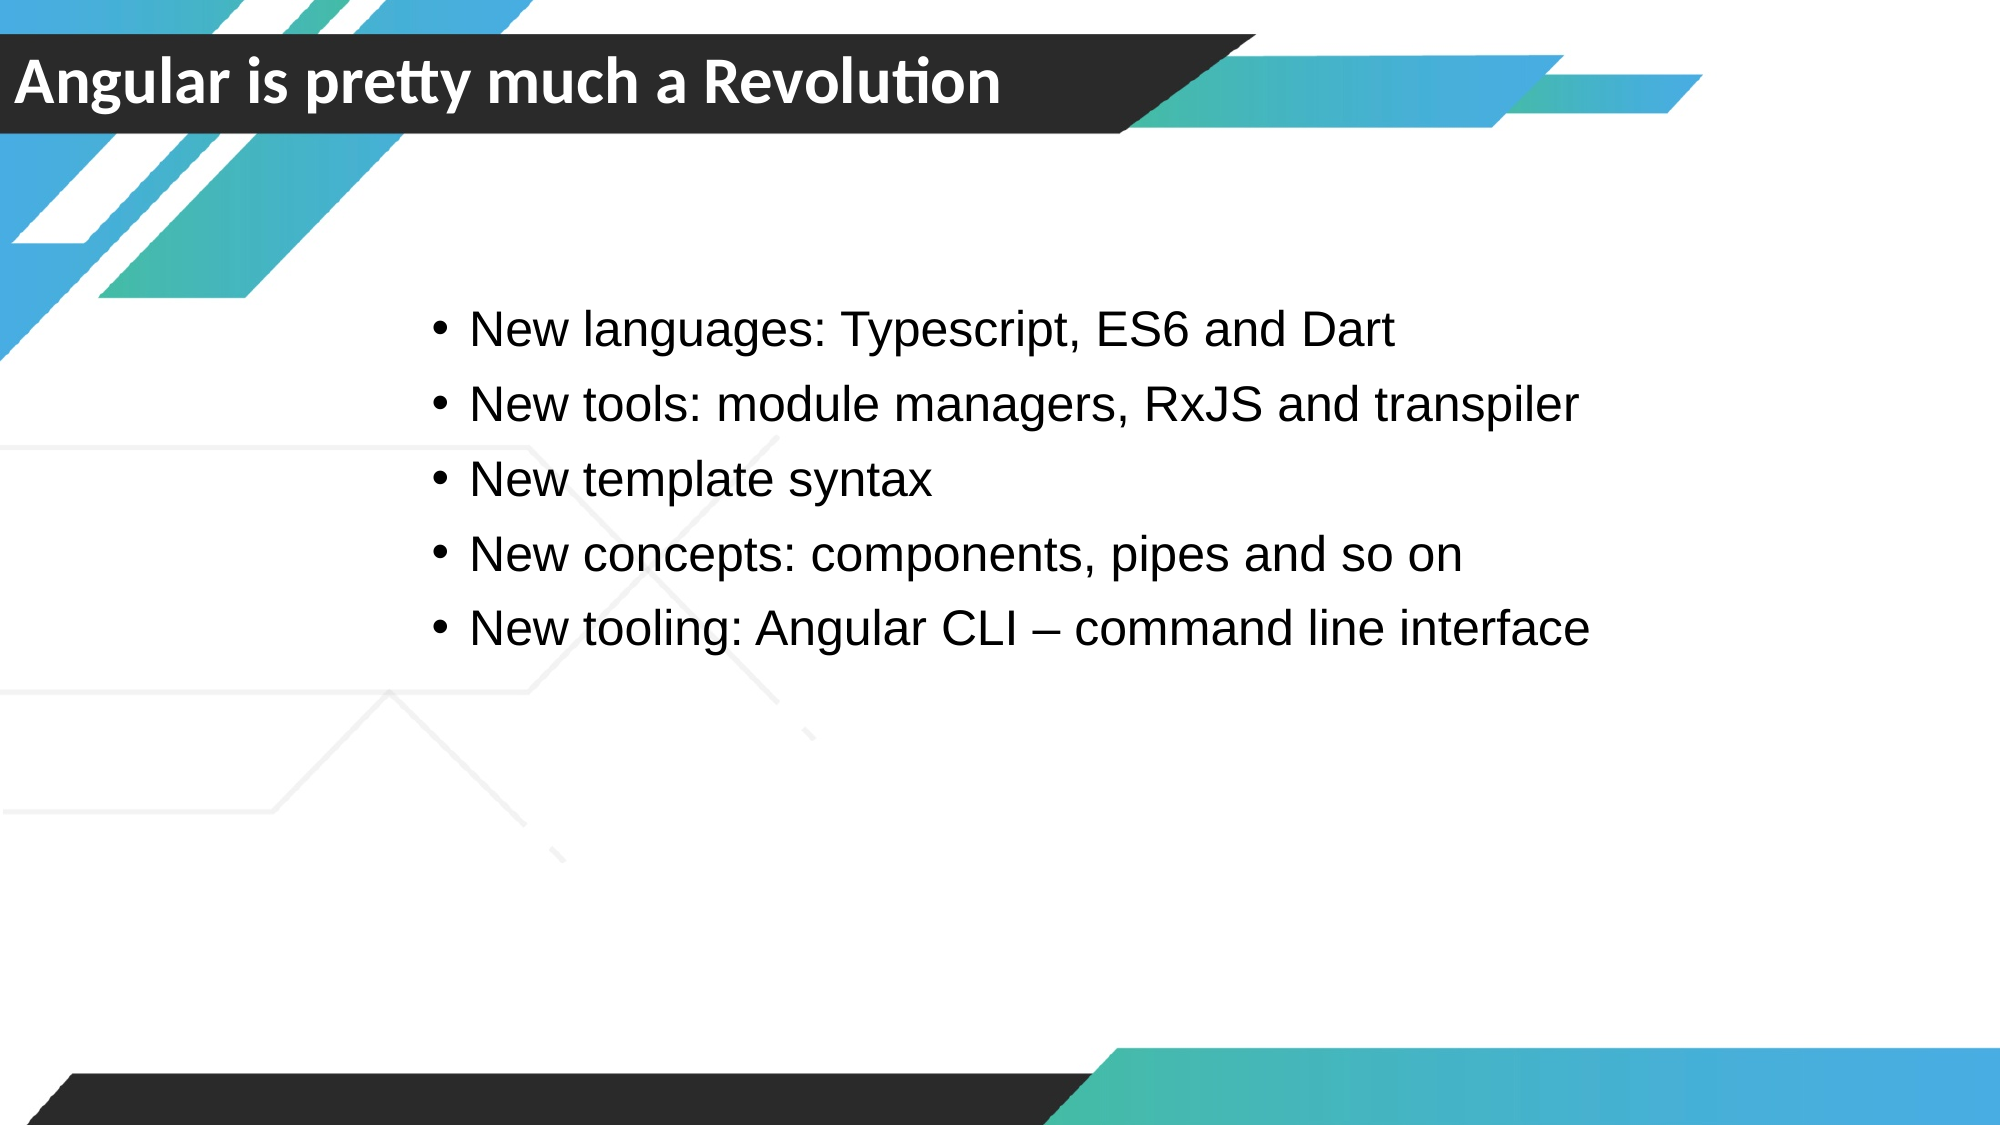

Angular is pretty much a Revolution
New languages: Typescript, ES6 and Dart
New tools: module managers, RxJS and transpiler
New template syntax
New concepts: components, pipes and so on
New tooling: Angular CLI – command line interface